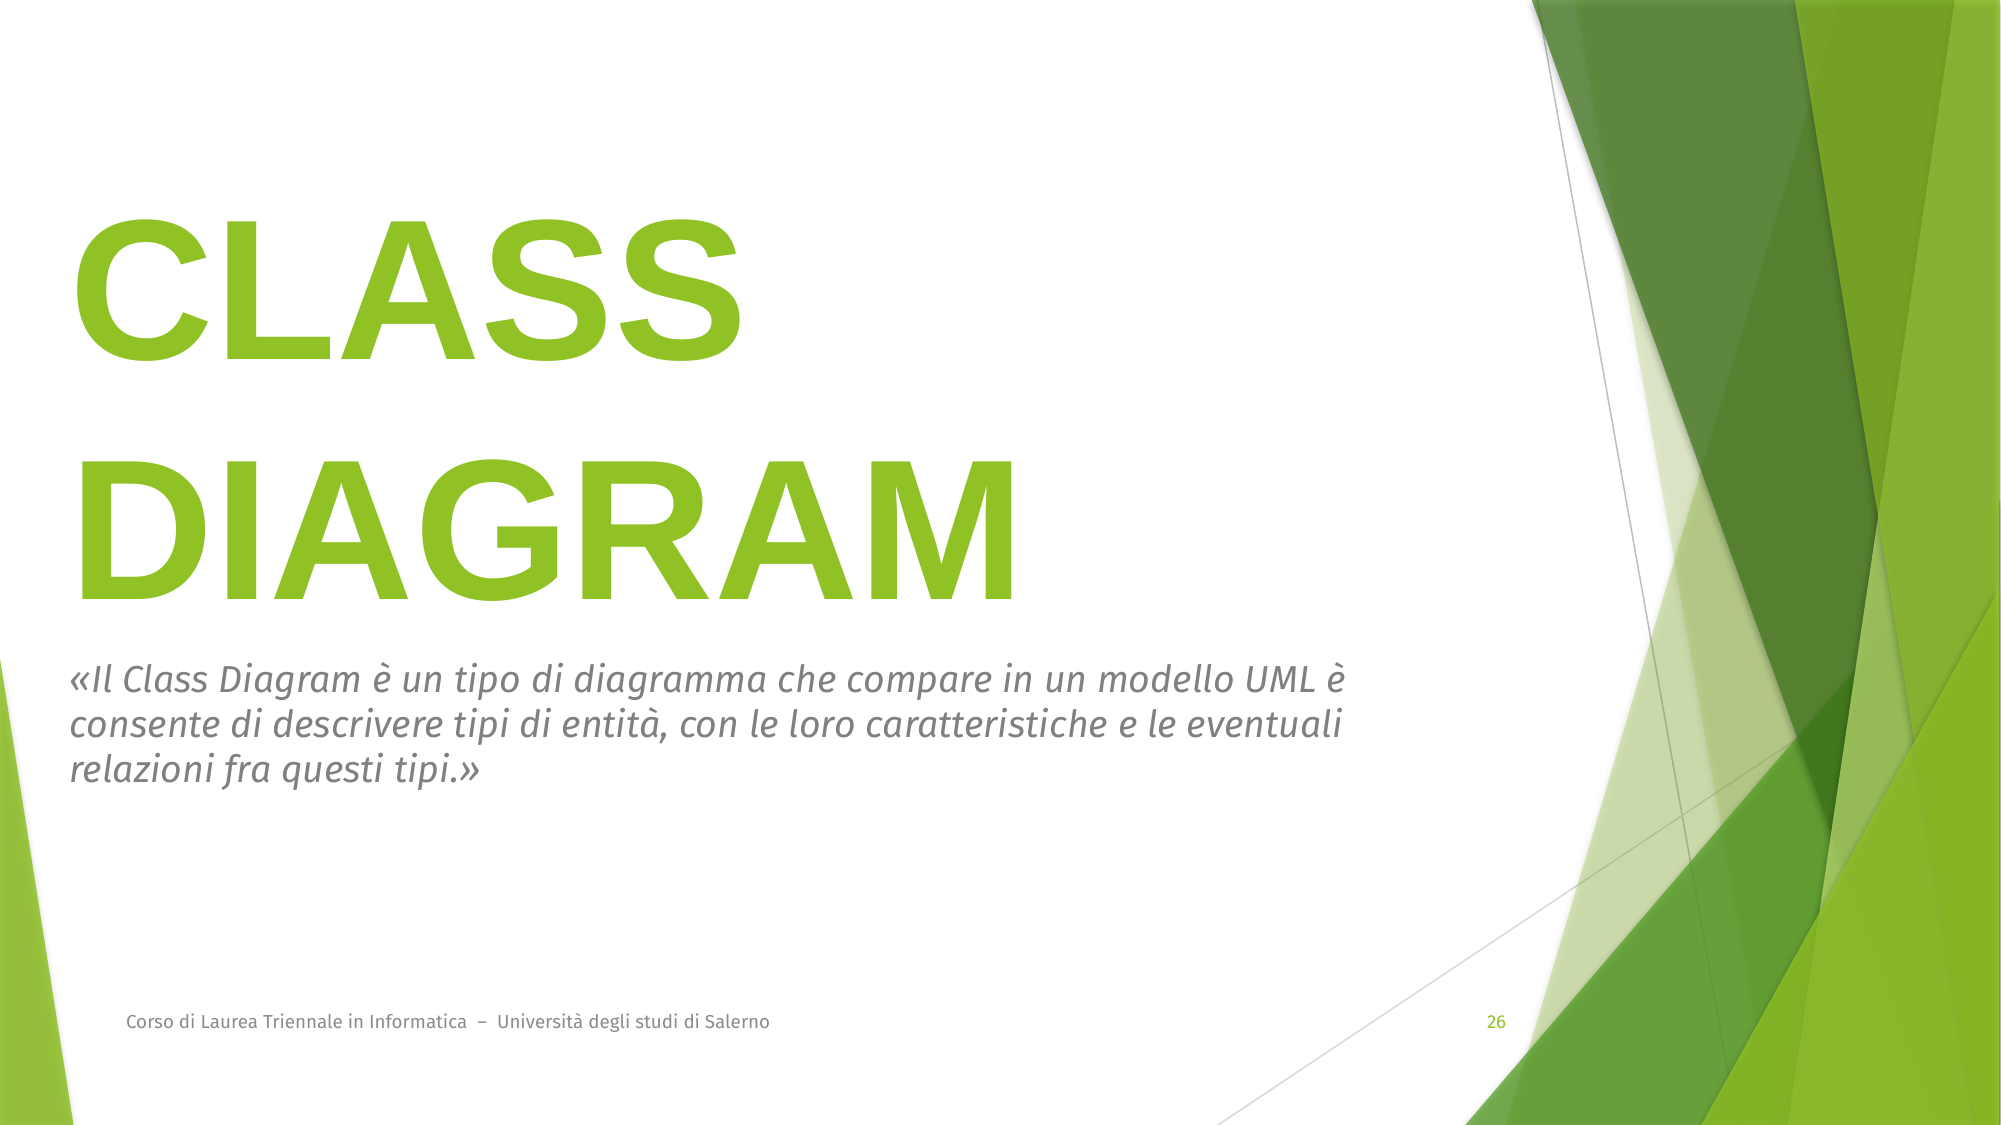

# CLASS DIAGRAM
«Il Class Diagram è un tipo di diagramma che compare in un modello UML è consente di descrivere tipi di entità, con le loro caratteristiche e le eventuali relazioni fra questi tipi.»

Corso di Laurea Triennale in Informatica  –  Università degli studi di Salerno
26